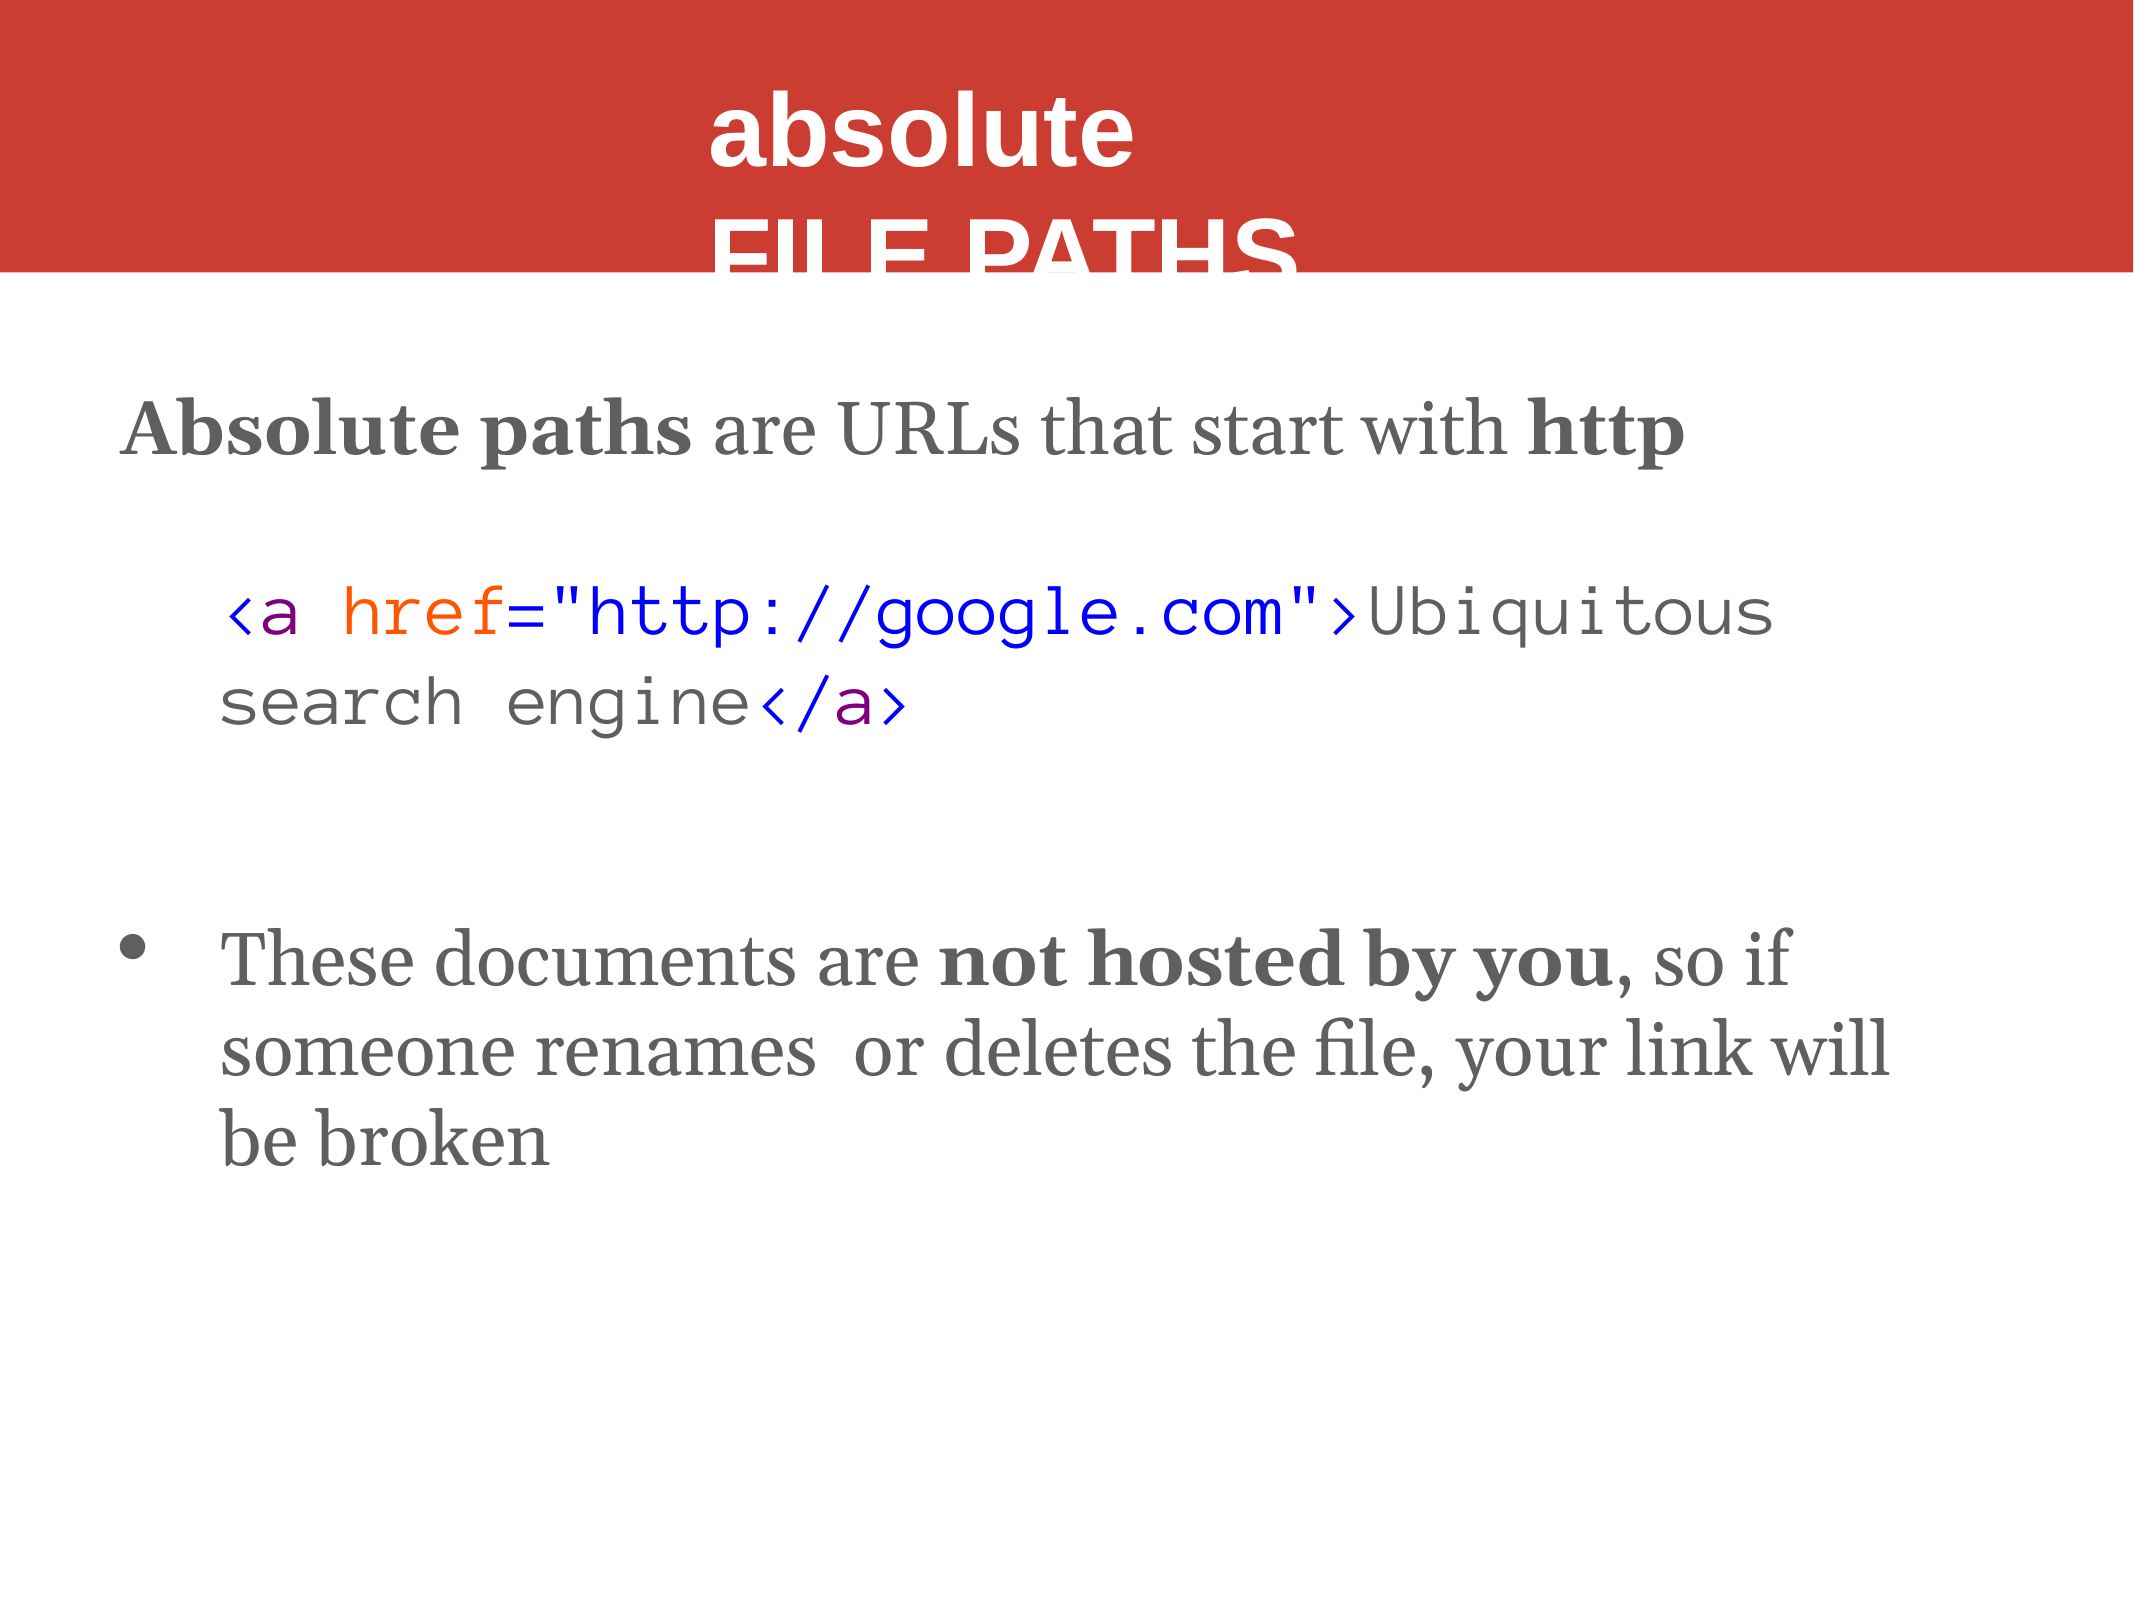

# absolute FILE PATHS
Absolute paths are URLs that start with http

	<a href="http://google.com">Ubiquitous 	search engine</a>

These documents are not hosted by you, so if someone renames  or deletes the file, your link will be broken